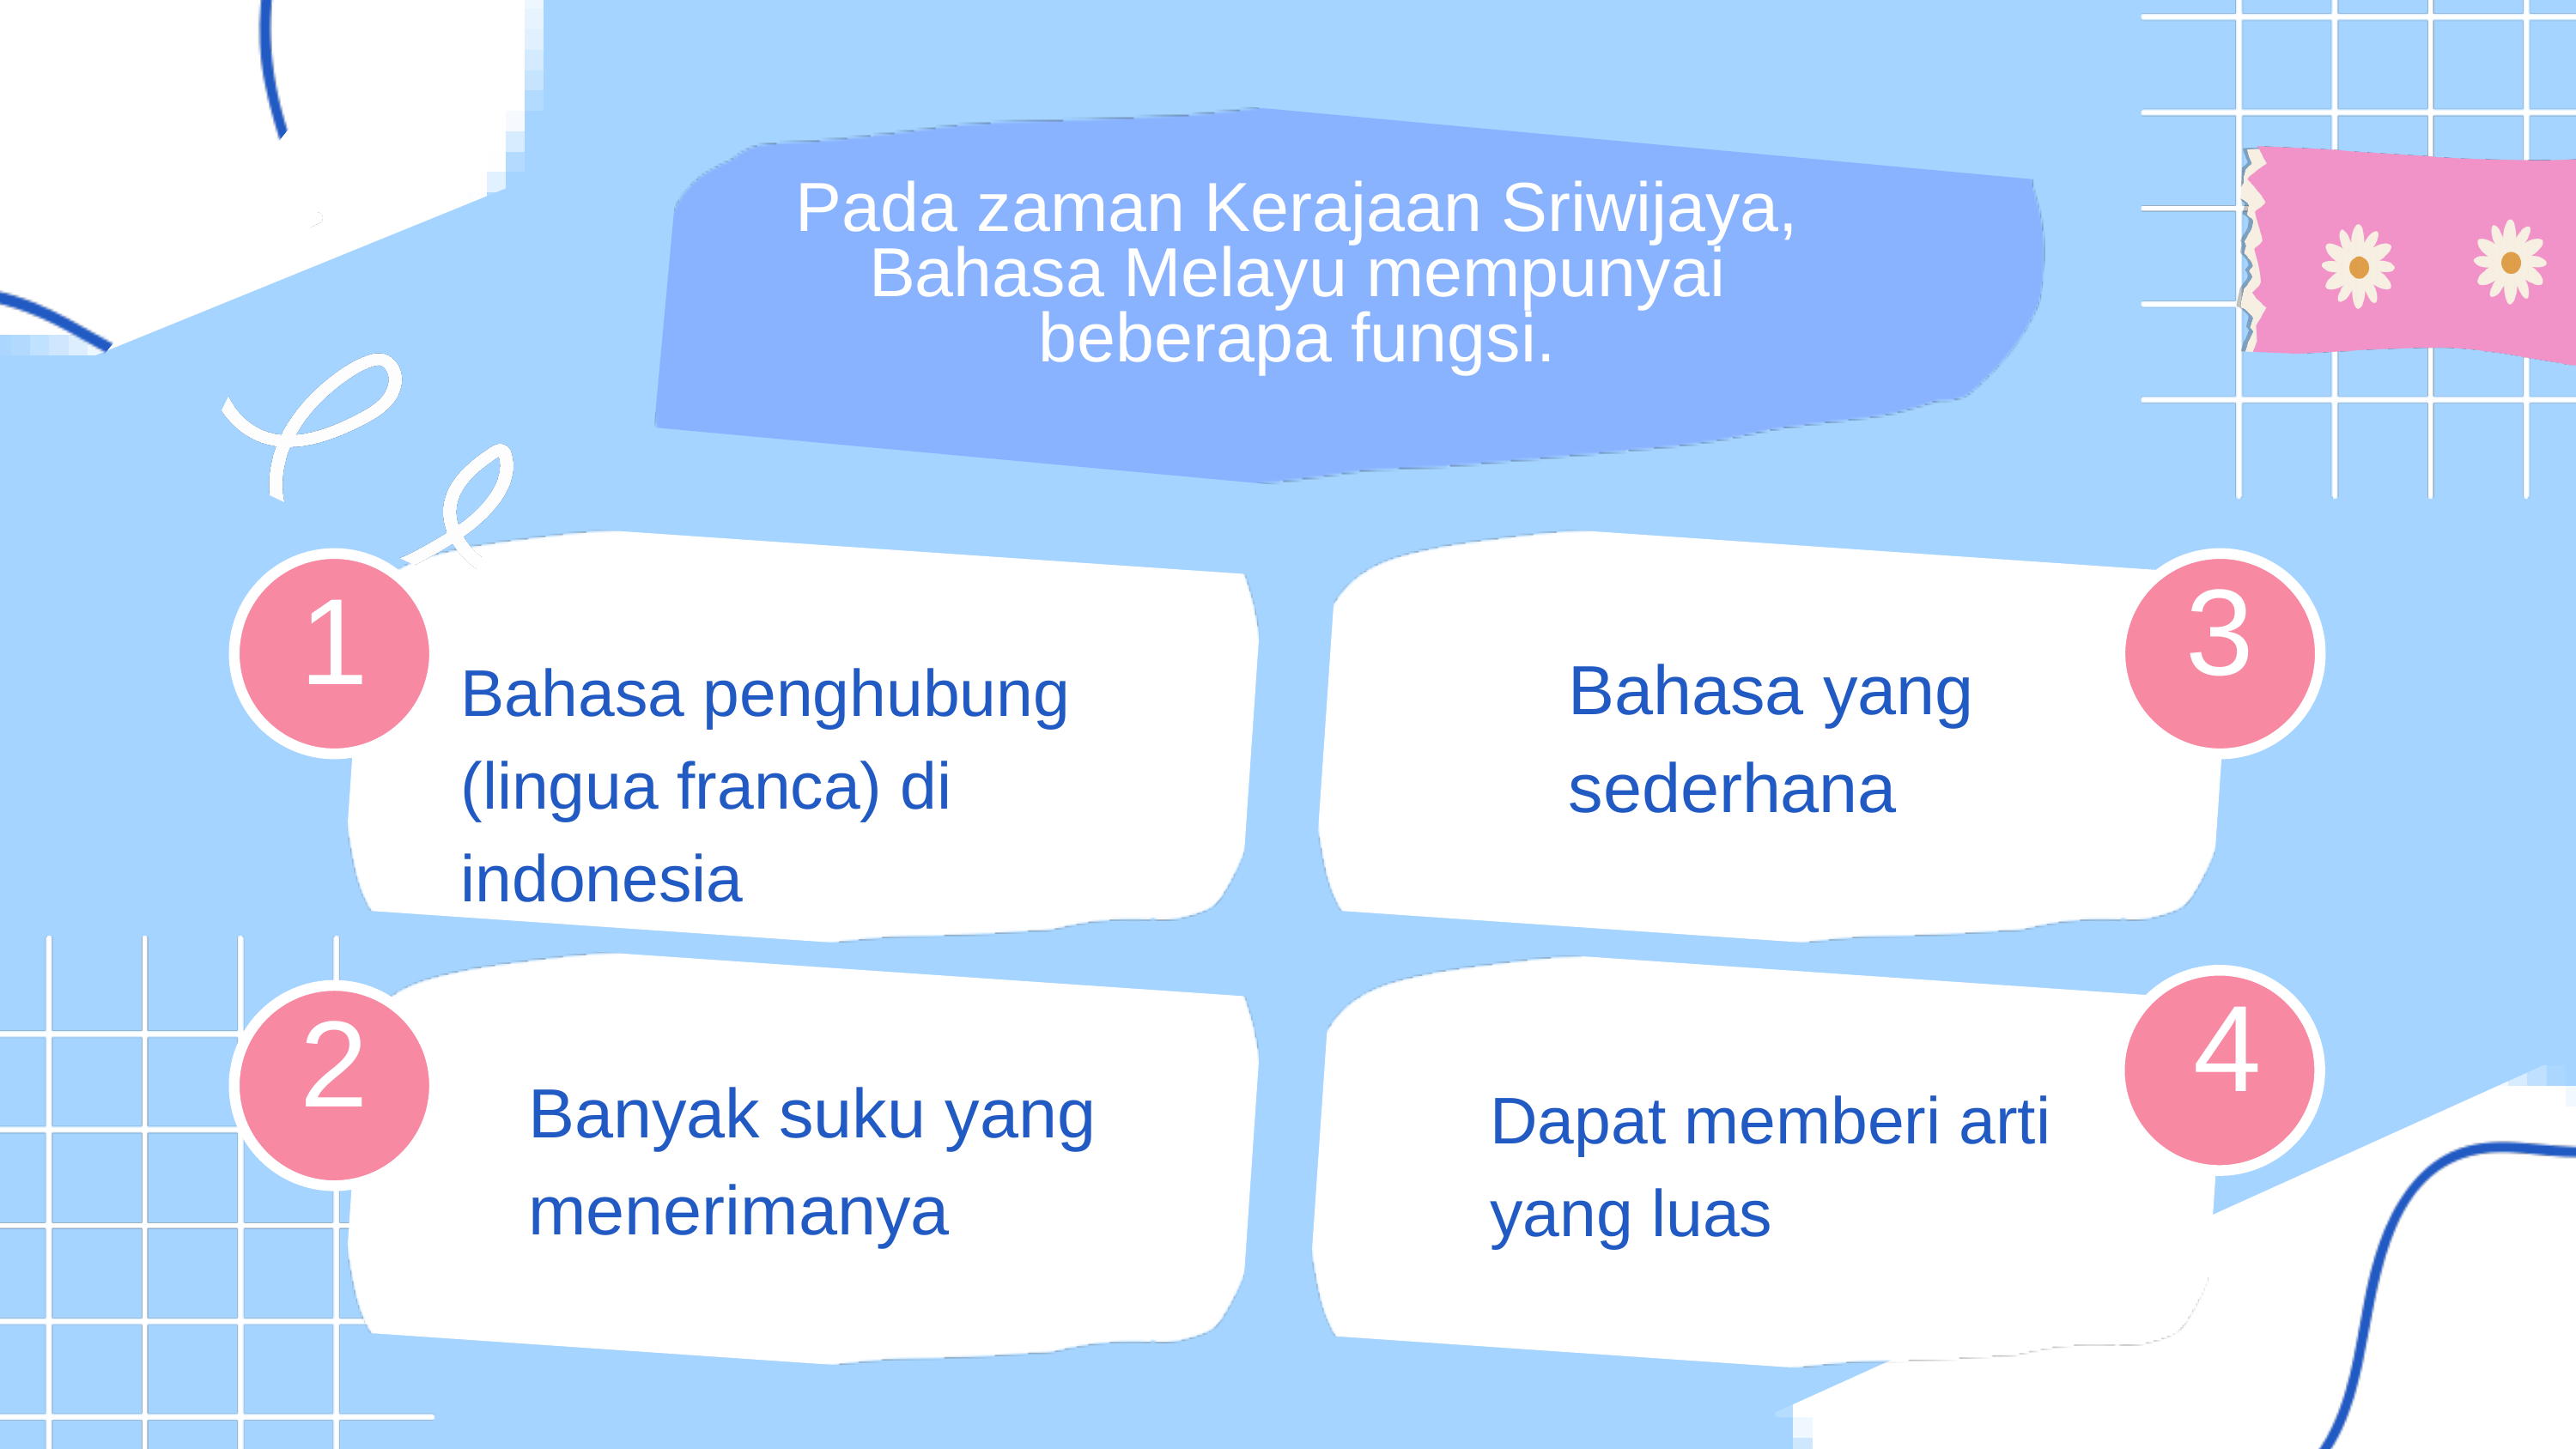

Pada zaman Kerajaan Sriwijaya, Bahasa Melayu mempunyai beberapa fungsi.

3
1
Bahasa yang sederhana
Bahasa penghubung (lingua franca) di indonesia

4
2
Banyak suku yang menerimanya
Dapat memberi arti yang luas